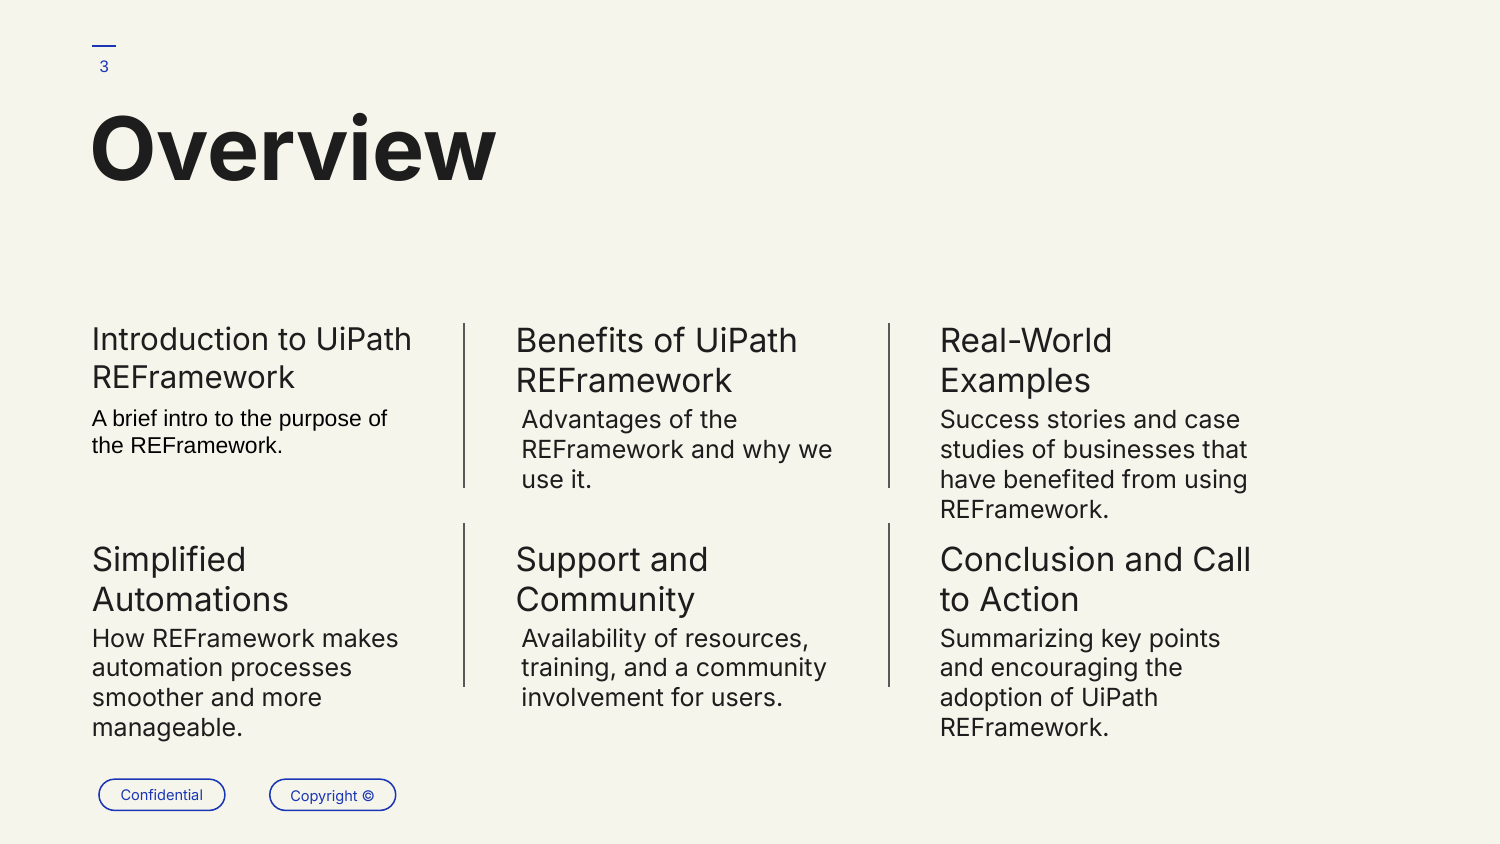

3
# Overview
Introduction to UiPath REFramework
Benefits of UiPath REFramework
Real-World Examples
A brief intro to the purpose of the REFramework.

Success stories and case studies of businesses that have benefited from using REFramework.
Advantages of the REFramework and why we use it.
Simplified Automations
Support and Community
Conclusion and Call to Action
How REFramework makes automation processes smoother and more manageable.
Summarizing key points and encouraging the adoption of UiPath REFramework.
Availability of resources, training, and a community involvement for users.